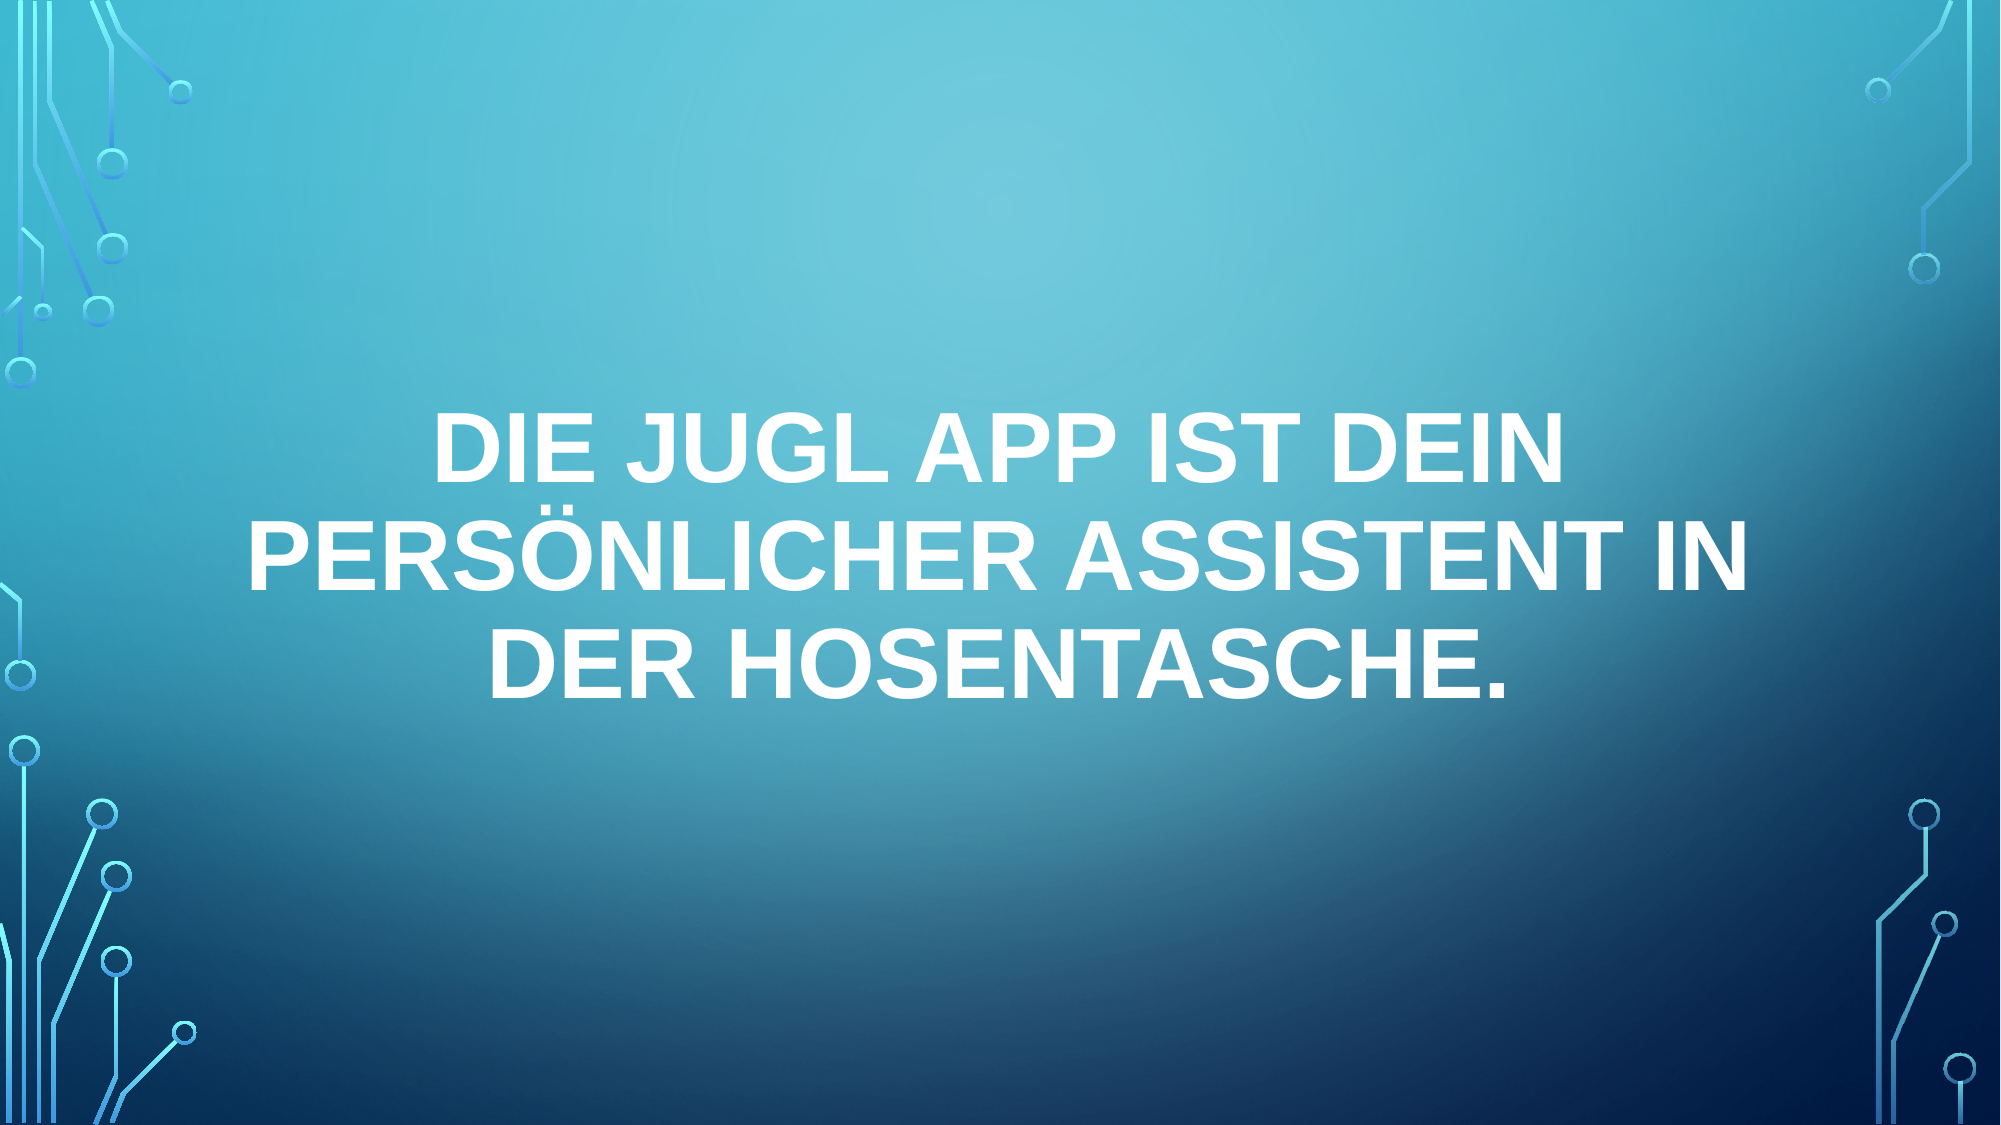

# Die Jugl App ist Dein persönlicher Assistent in der Hosentasche.